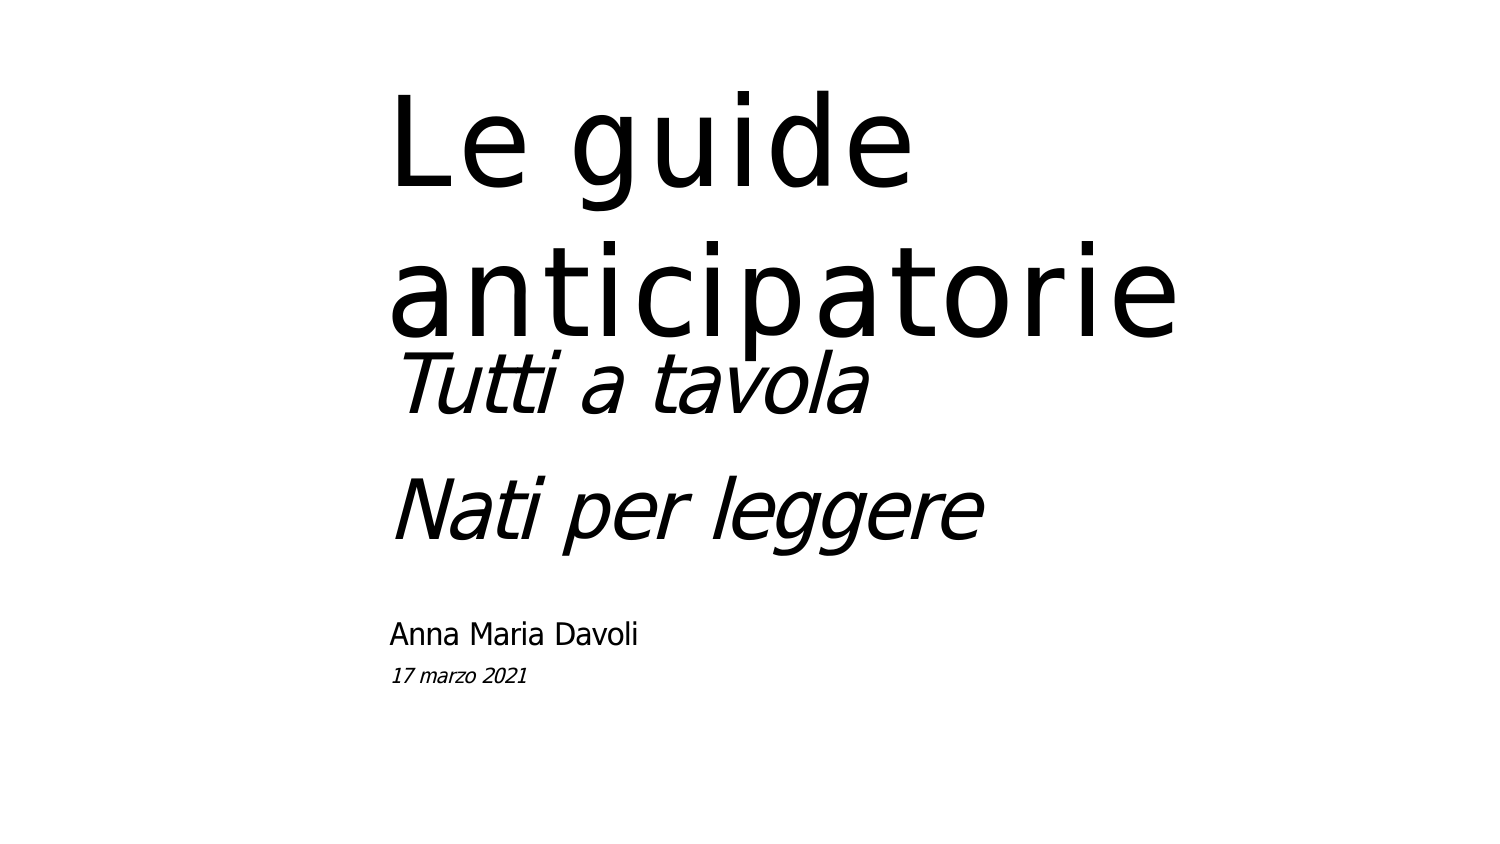

Le guide anticipatorie
Tutti a tavola
Nati per leggere
Anna Maria Davoli
17 marzo 2021